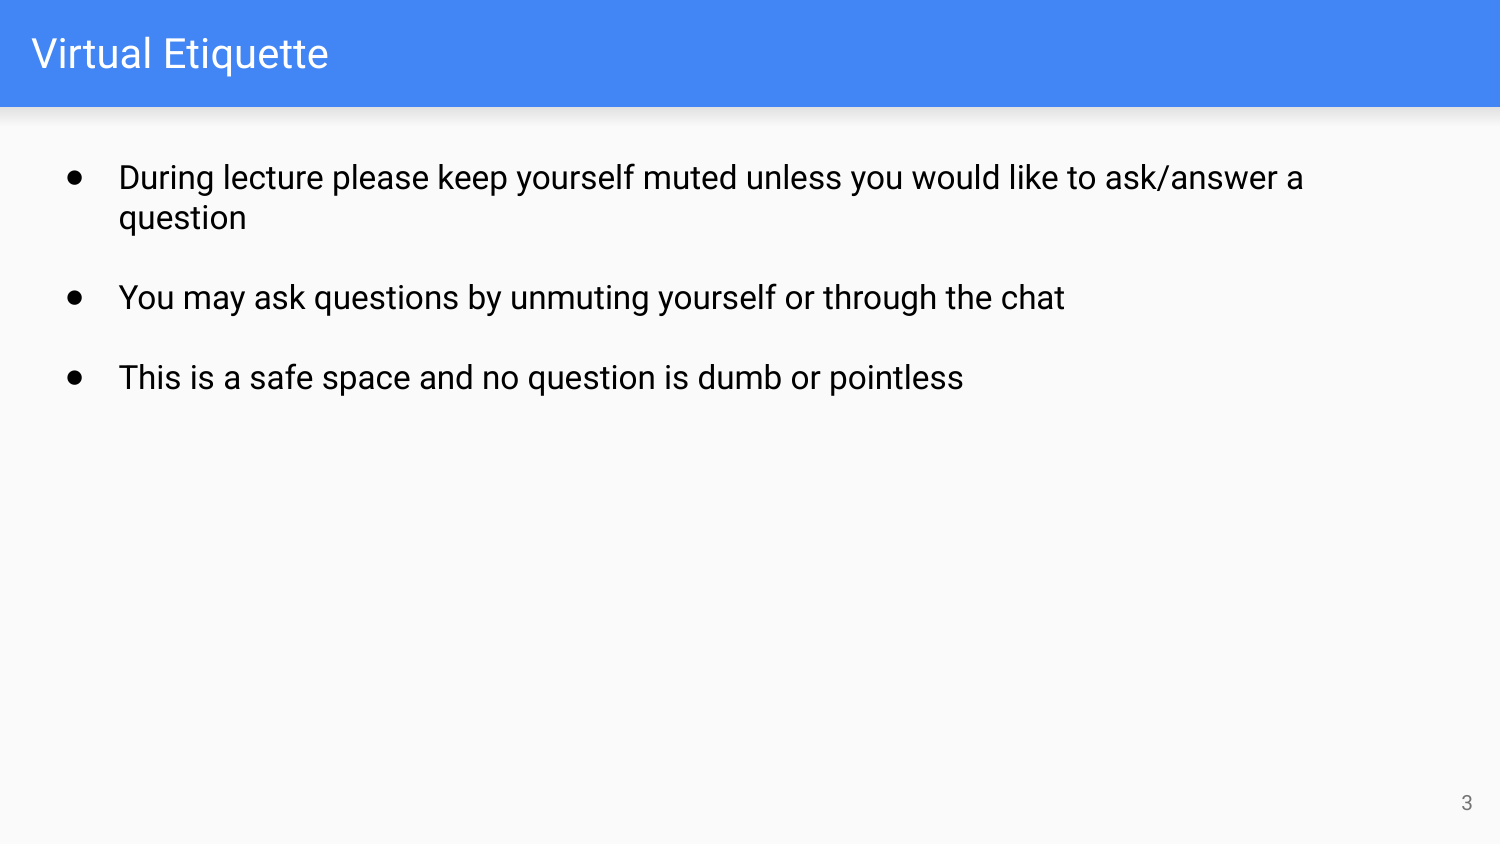

# Virtual Etiquette
During lecture please keep yourself muted unless you would like to ask/answer a question

You may ask questions by unmuting yourself or through the chat

This is a safe space and no question is dumb or pointless
3